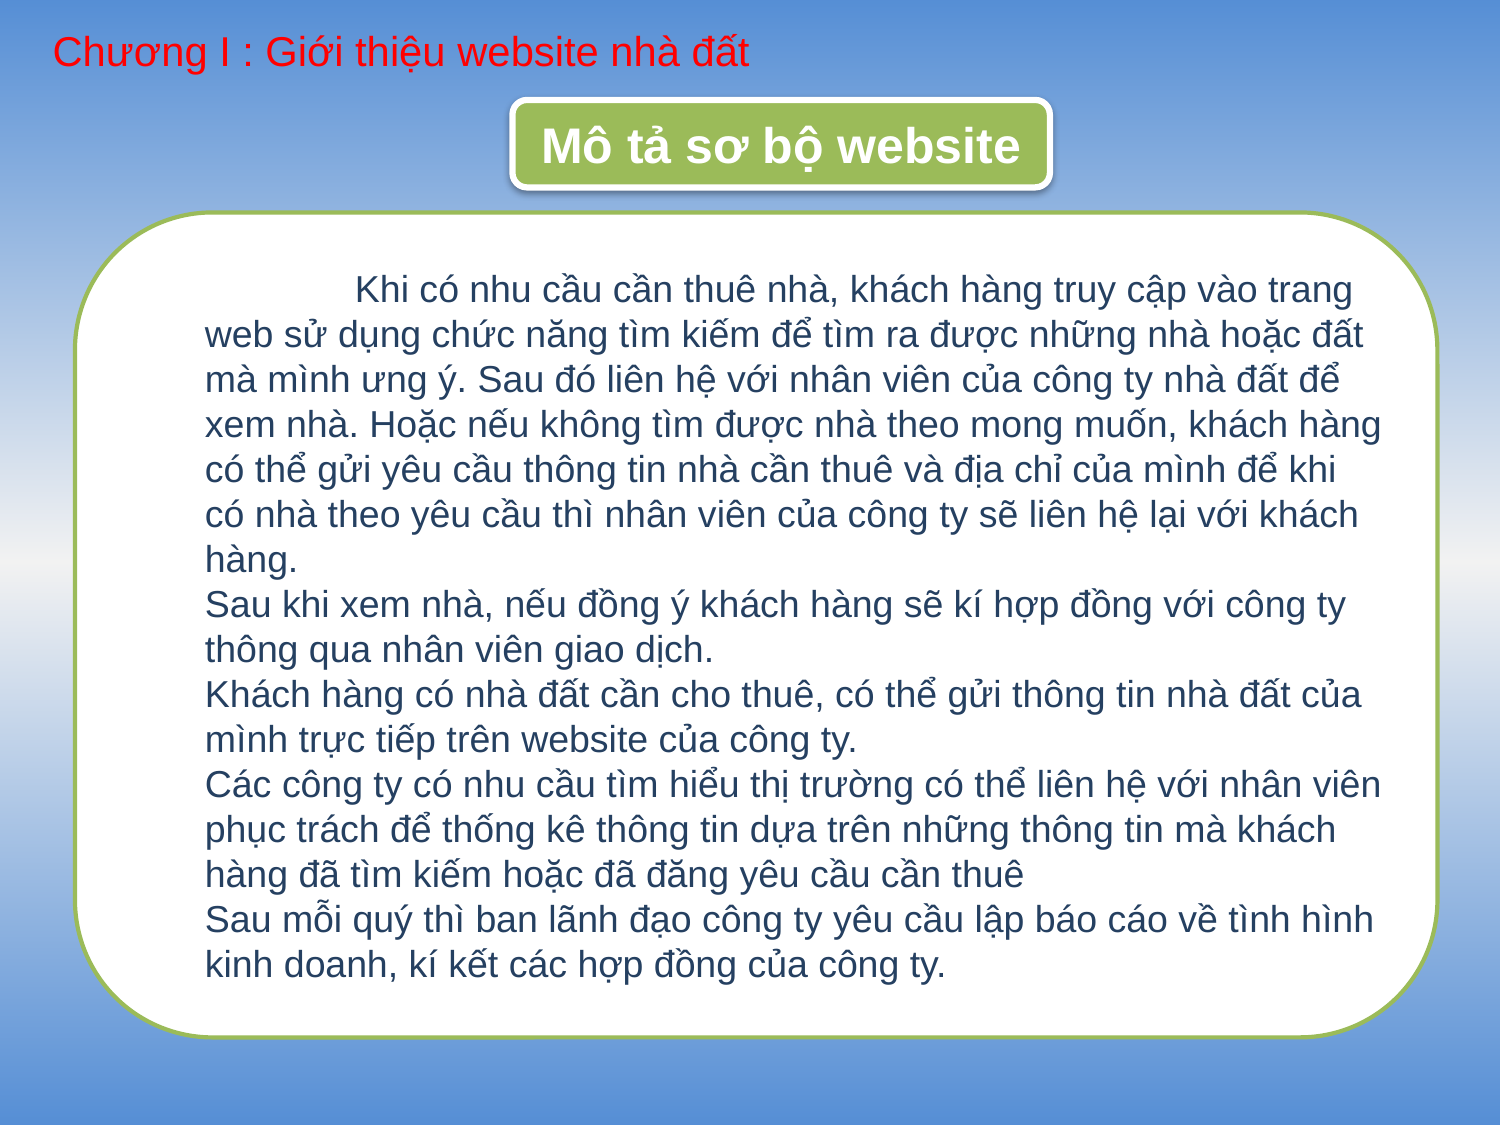

# Chương I : Giới thiệu website nhà đất
Mô tả sơ bộ website

	Khi có nhu cầu cần thuê nhà, khách hàng truy cập vào trang web sử dụng chức năng tìm kiếm để tìm ra được những nhà hoặc đất mà mình ưng ý. Sau đó liên hệ với nhân viên của công ty nhà đất để xem nhà. Hoặc nếu không tìm được nhà theo mong muốn, khách hàng có thể gửi yêu cầu thông tin nhà cần thuê và địa chỉ của mình để khi có nhà theo yêu cầu thì nhân viên của công ty sẽ liên hệ lại với khách hàng.
Sau khi xem nhà, nếu đồng ý khách hàng sẽ kí hợp đồng với công ty thông qua nhân viên giao dịch.
Khách hàng có nhà đất cần cho thuê, có thể gửi thông tin nhà đất của mình trực tiếp trên website của công ty.
Các công ty có nhu cầu tìm hiểu thị trường có thể liên hệ với nhân viên phục trách để thống kê thông tin dựa trên những thông tin mà khách hàng đã tìm kiếm hoặc đã đăng yêu cầu cần thuê
Sau mỗi quý thì ban lãnh đạo công ty yêu cầu lập báo cáo về tình hình kinh doanh, kí kết các hợp đồng của công ty.